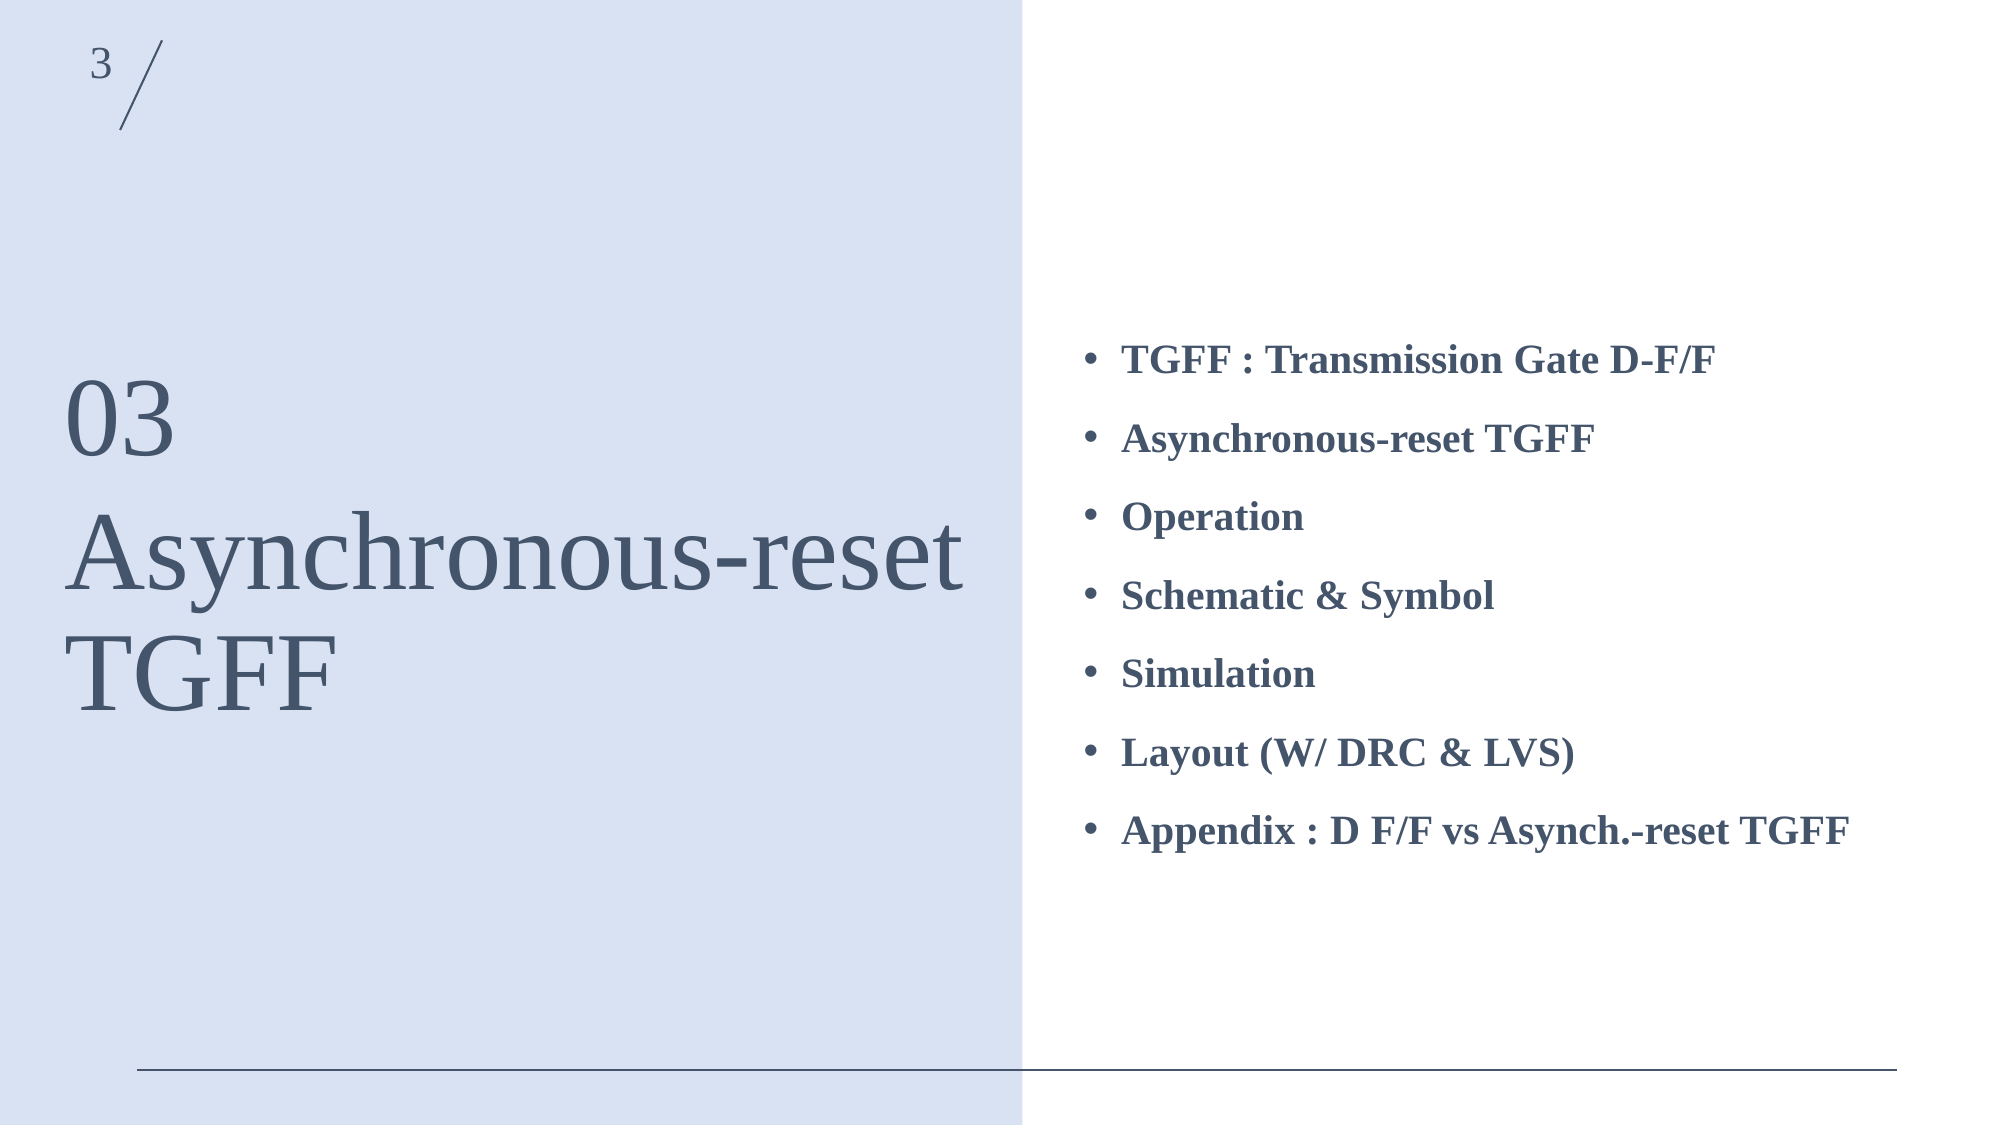

3

TGFF : Transmission Gate D-F/F
Asynchronous-reset TGFF
Operation
Schematic & Symbol
Simulation
Layout (W/ DRC & LVS)
Appendix : D F/F vs Asynch.-reset TGFF

03
Asynchronous-reset
TGFF